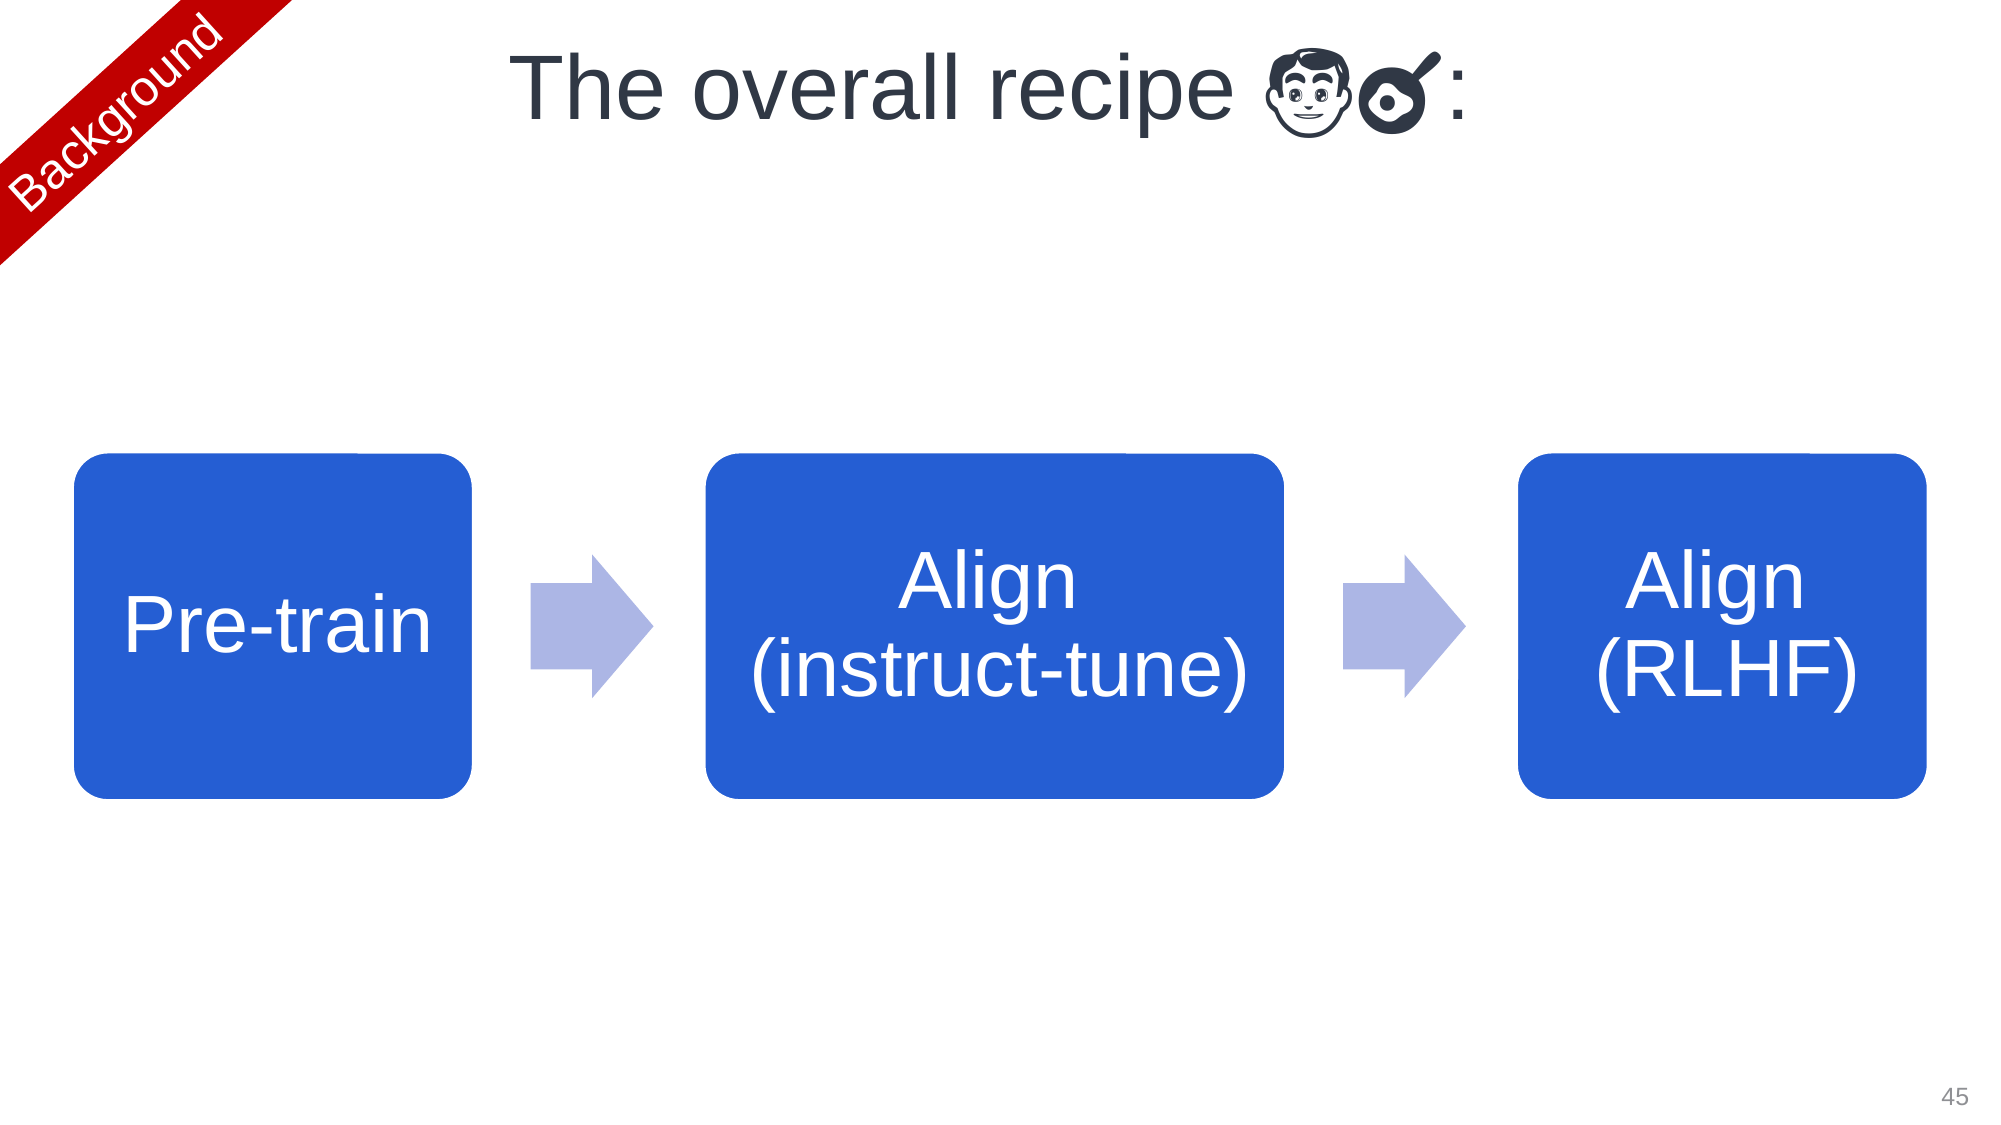

# The overall recipe 👨‍🍳:
Background
Pre-train

Align
(instruct-tune)

Align
(RLHF)
45